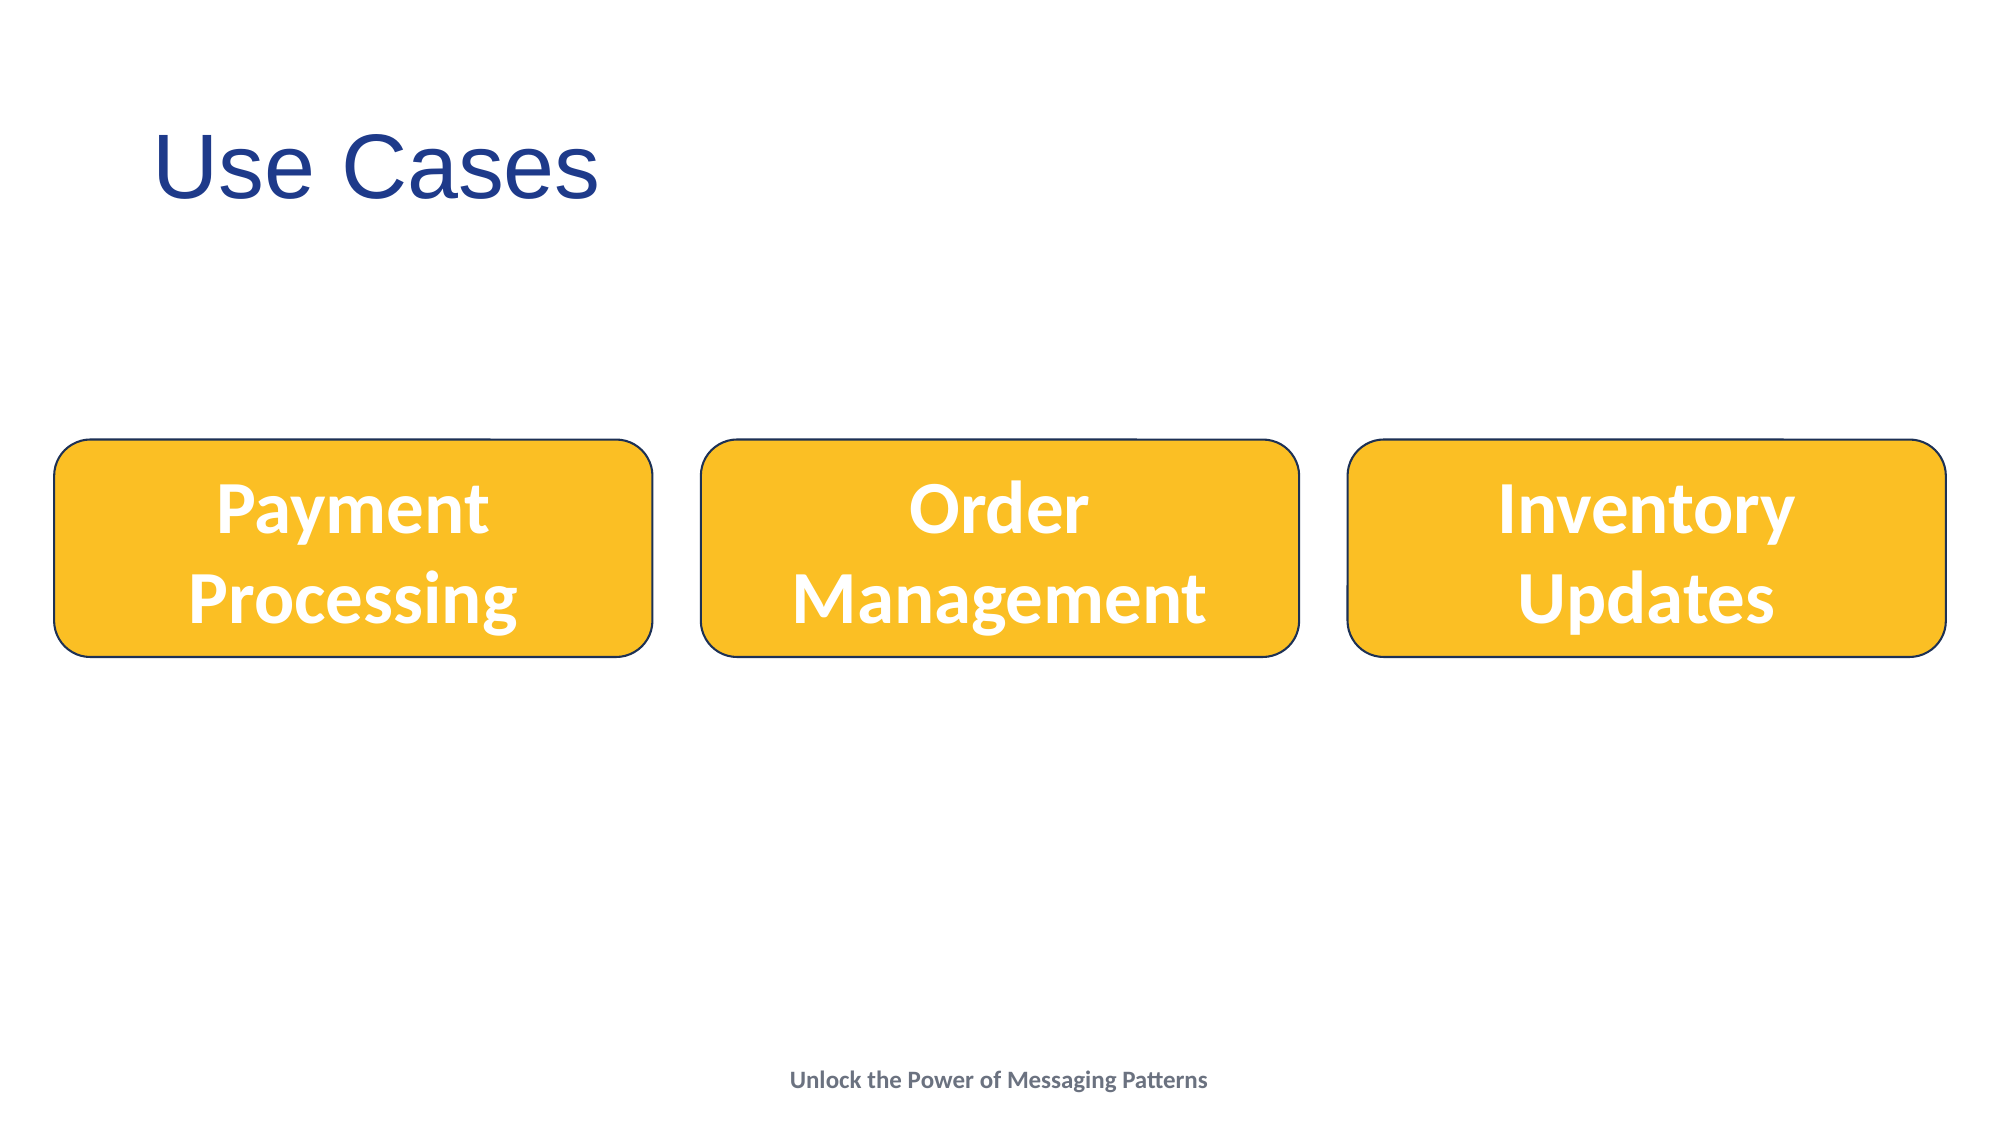

# Use Cases
Inventory Updates
Payment Processing
Order Management